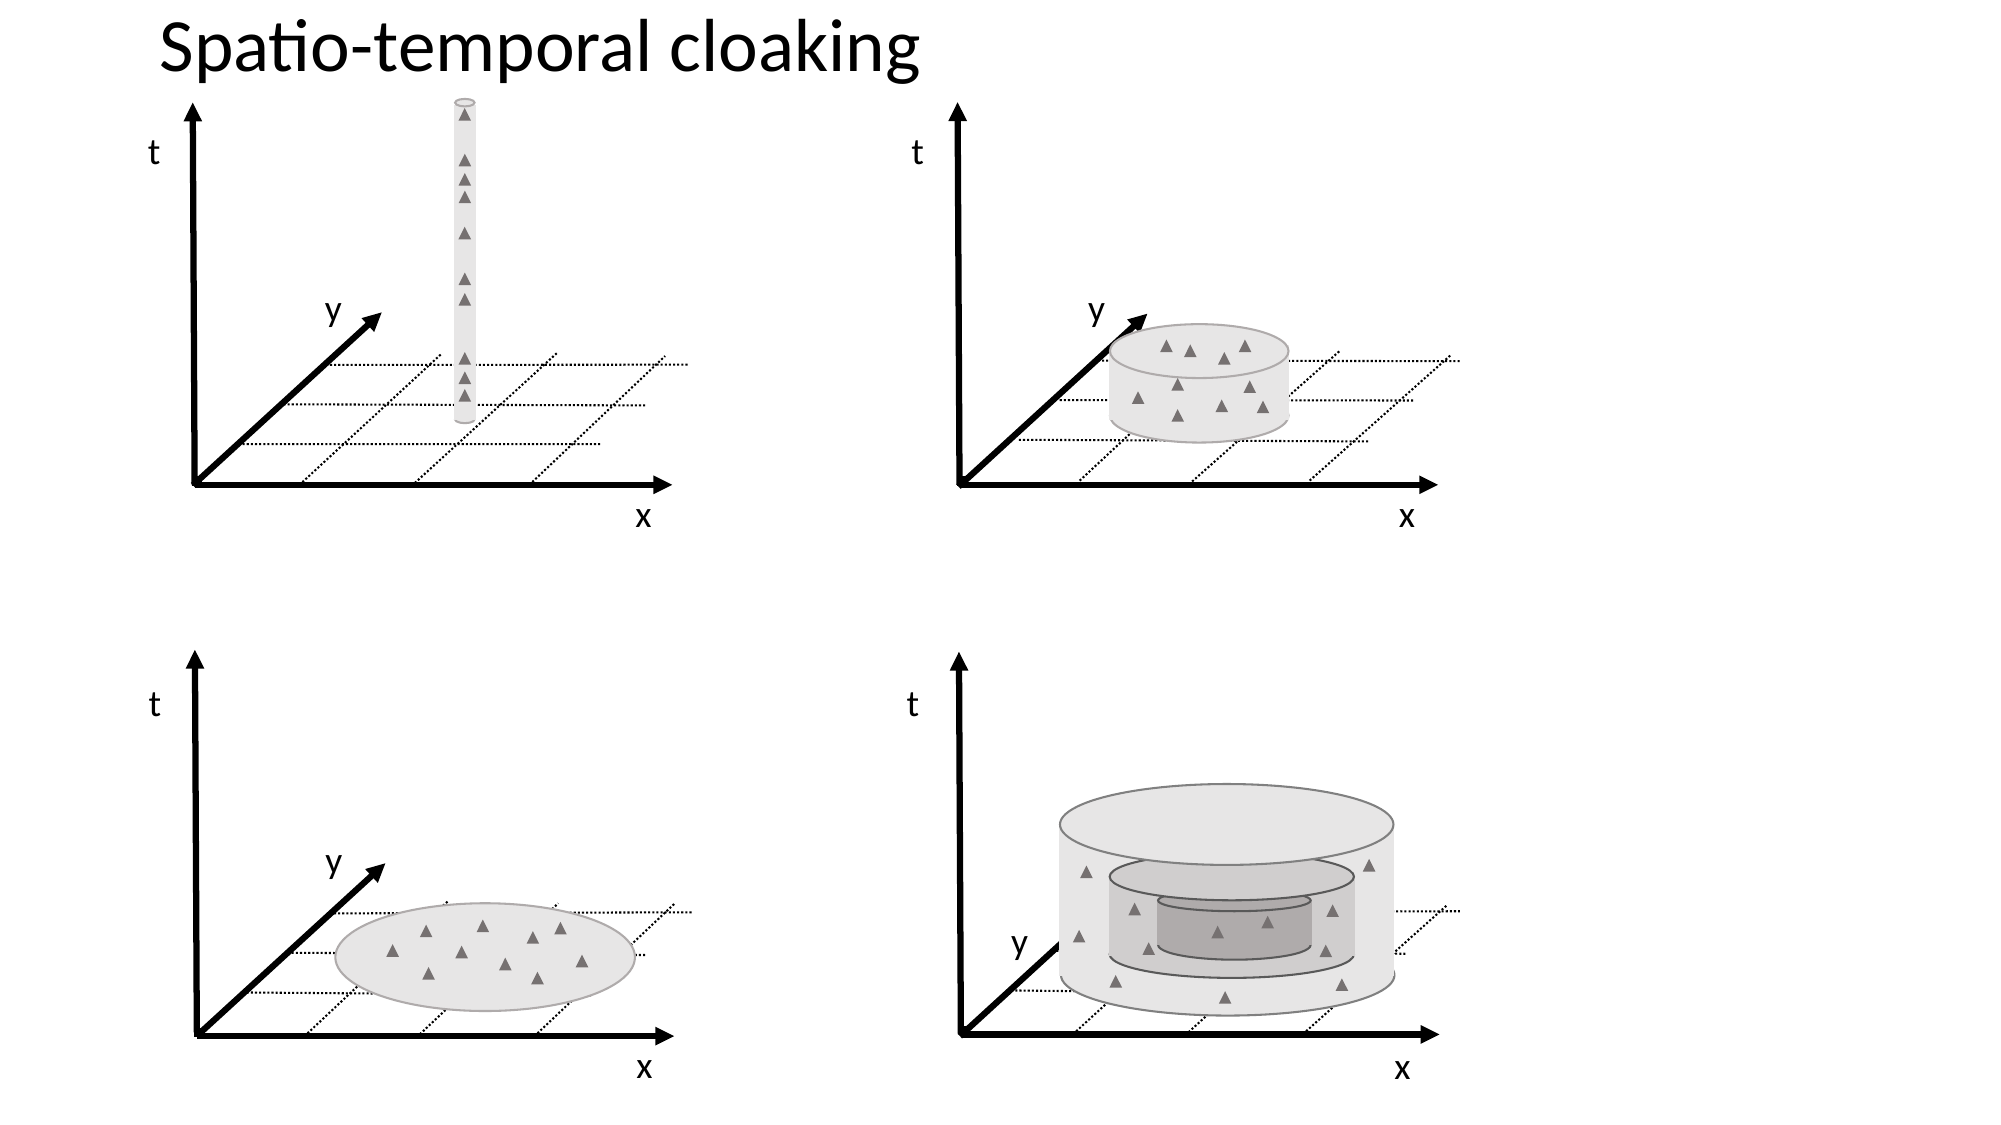

# Spatio-temporal cloaking

t
t

y
y

x
x
t
t

y

y

x
x